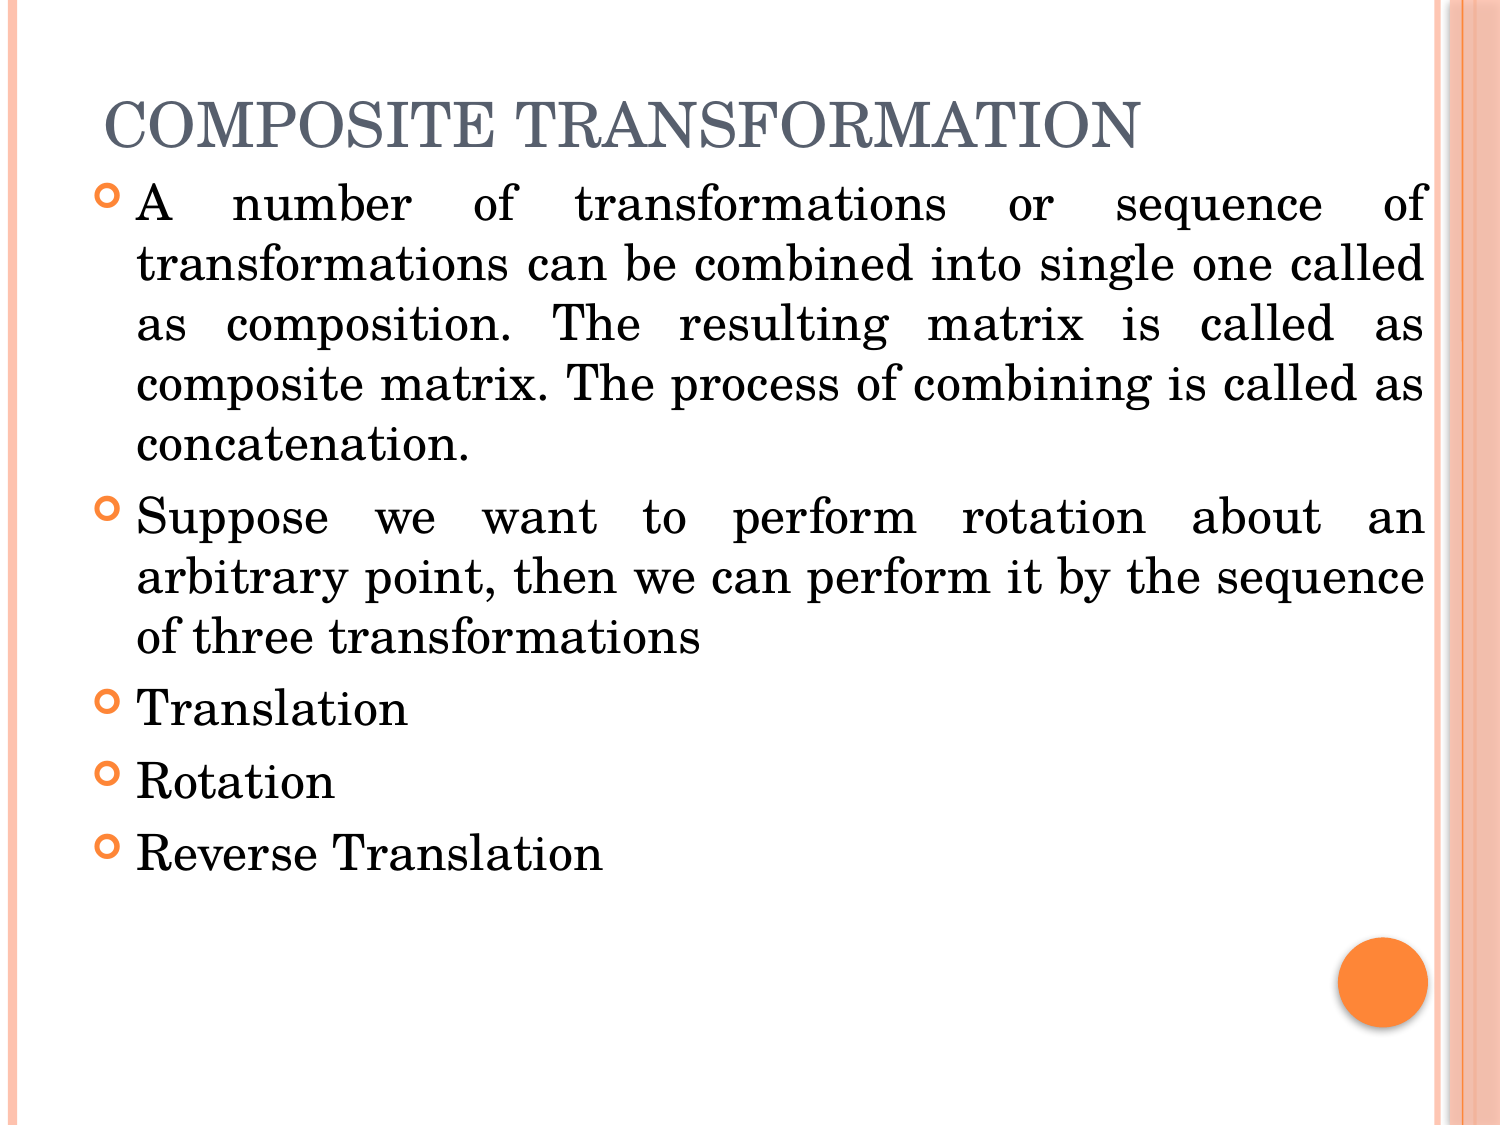

# Composite Transformation
A number of transformations or sequence of transformations can be combined into single one called as composition. The resulting matrix is called as composite matrix. The process of combining is called as concatenation.
Suppose we want to perform rotation about an arbitrary point, then we can perform it by the sequence of three transformations
Translation
Rotation
Reverse Translation